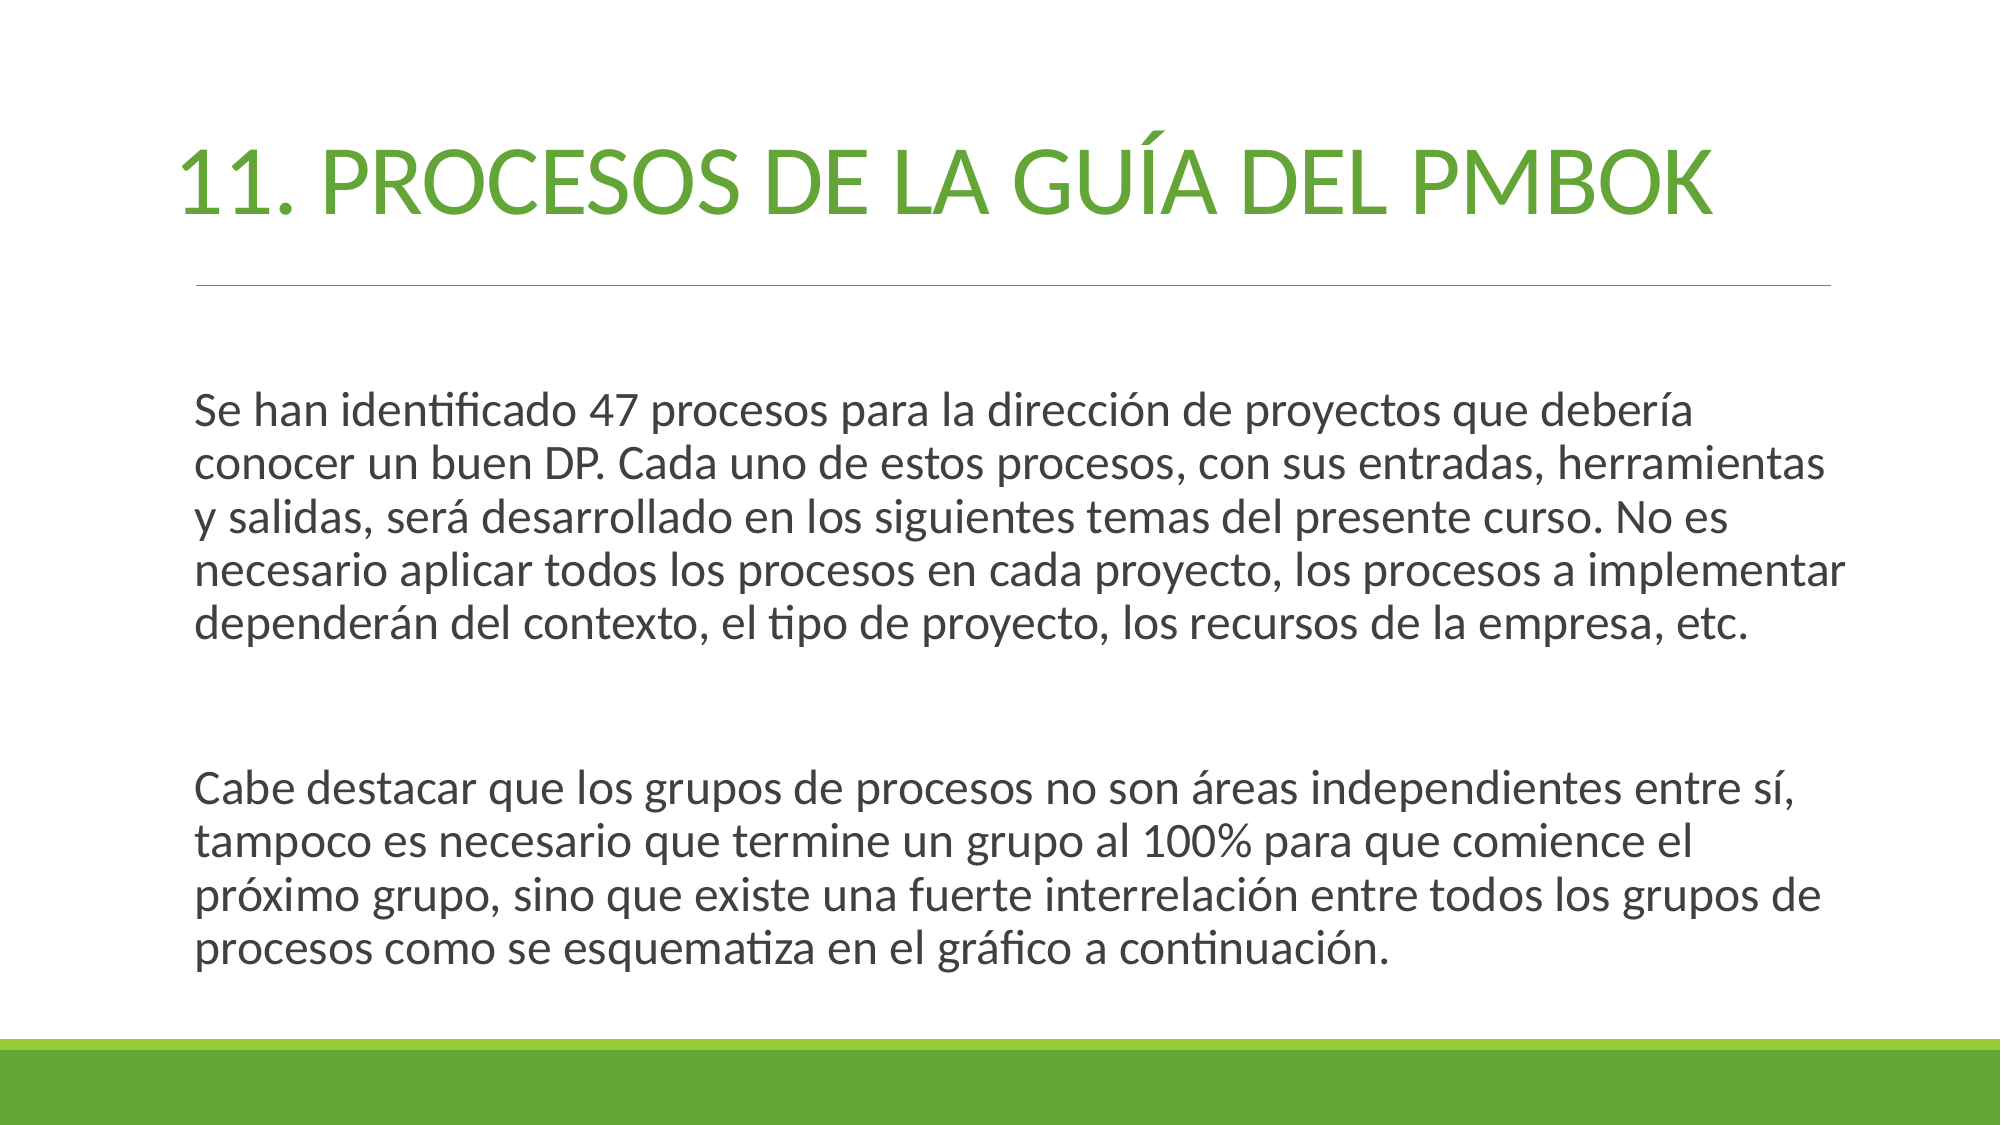

# 11. PROCESOS DE LA GUÍA DEL PMBOK

Se han identificado 47 procesos para la dirección de proyectos que debería conocer un buen DP. Cada uno de estos procesos, con sus entradas, herramientas y salidas, será desarrollado en los siguientes temas del presente curso. No es necesario aplicar todos los procesos en cada proyecto, los procesos a implementar dependerán del contexto, el tipo de proyecto, los recursos de la empresa, etc.

Cabe destacar que los grupos de procesos no son áreas independientes entre sí, tampoco es necesario que termine un grupo al 100% para que comience el próximo grupo, sino que existe una fuerte interrelación entre todos los grupos de procesos como se esquematiza en el gráfico a continuación.